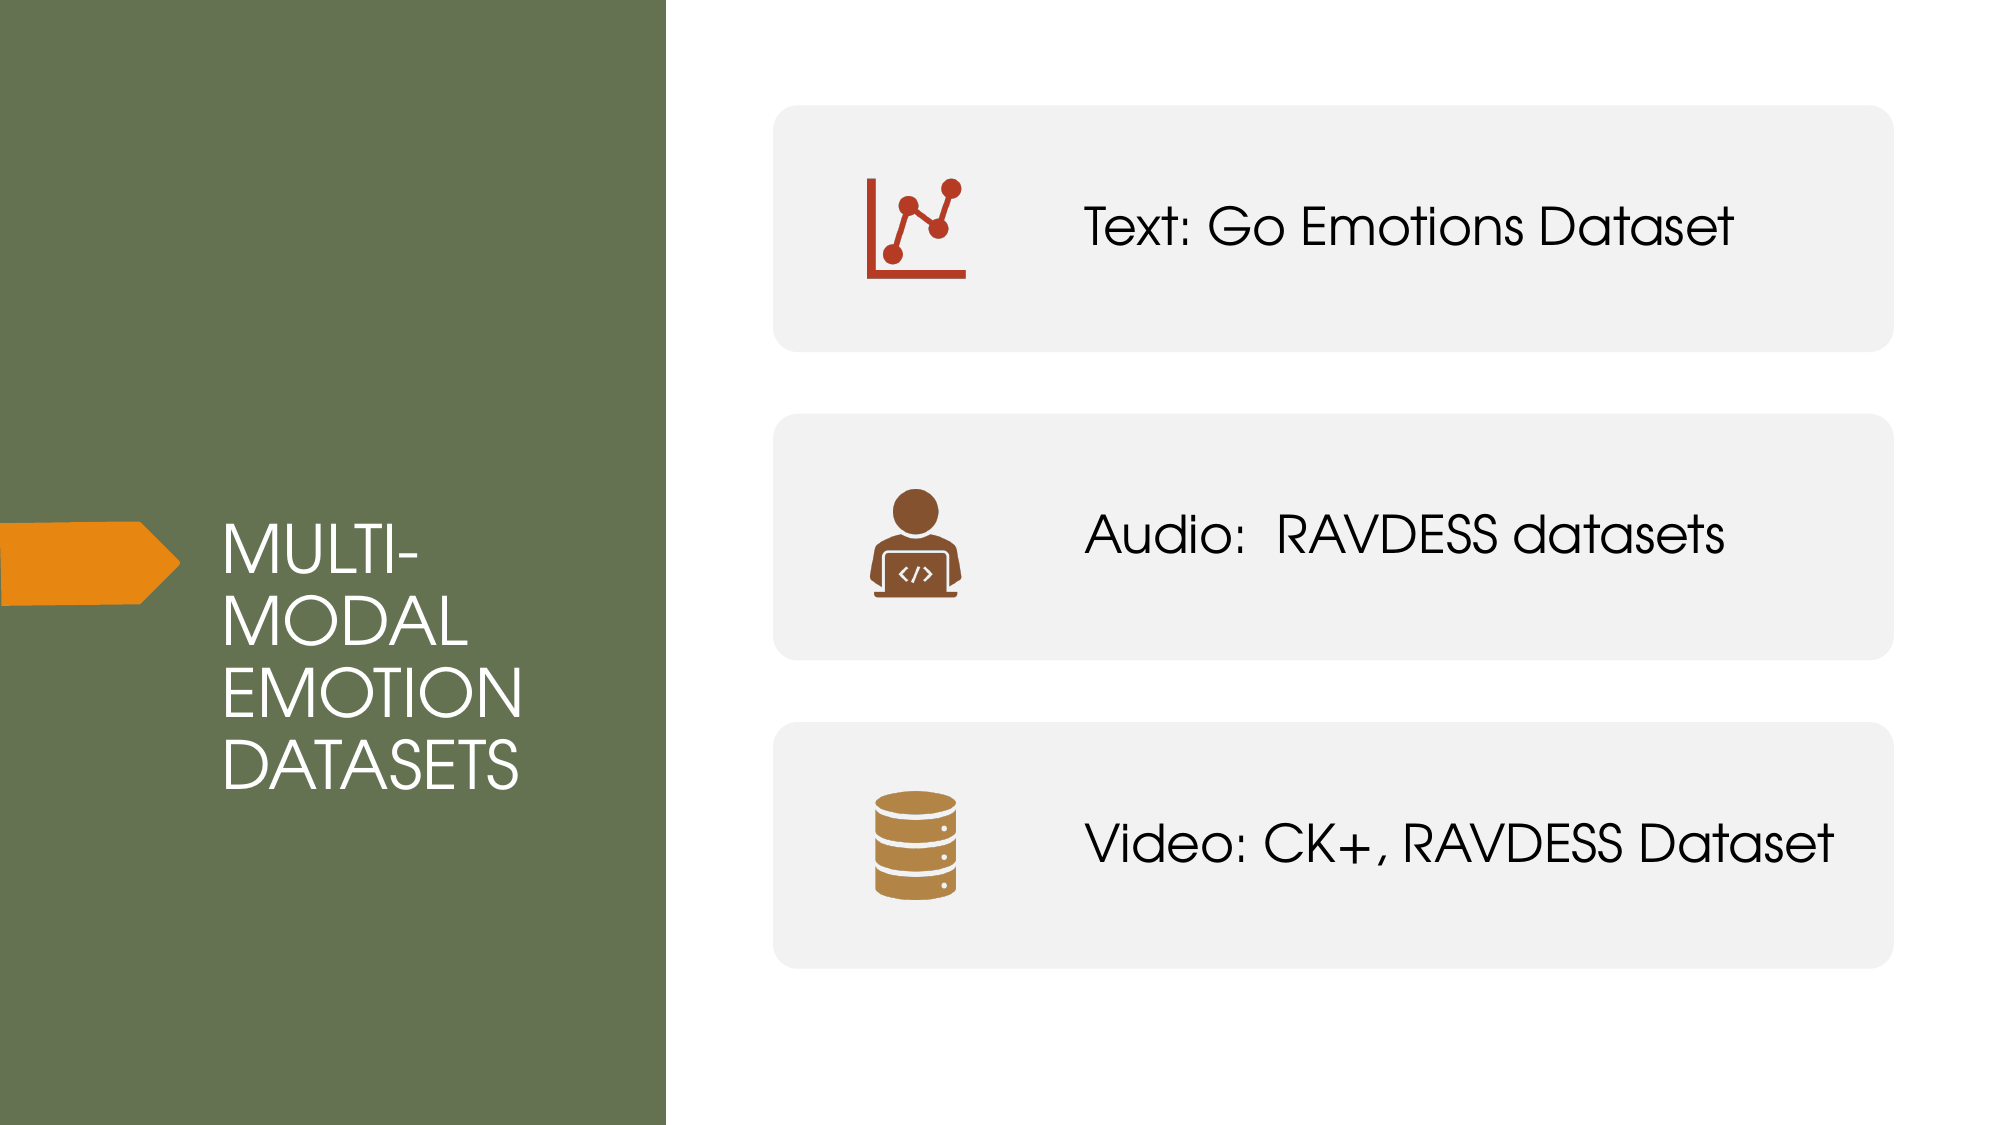

Text: Go Emotions Dataset
Audio:  RAVDESS datasets
Video: CK+, RAVDESS Dataset

# MULTI-MODAL EMOTION DATASETS